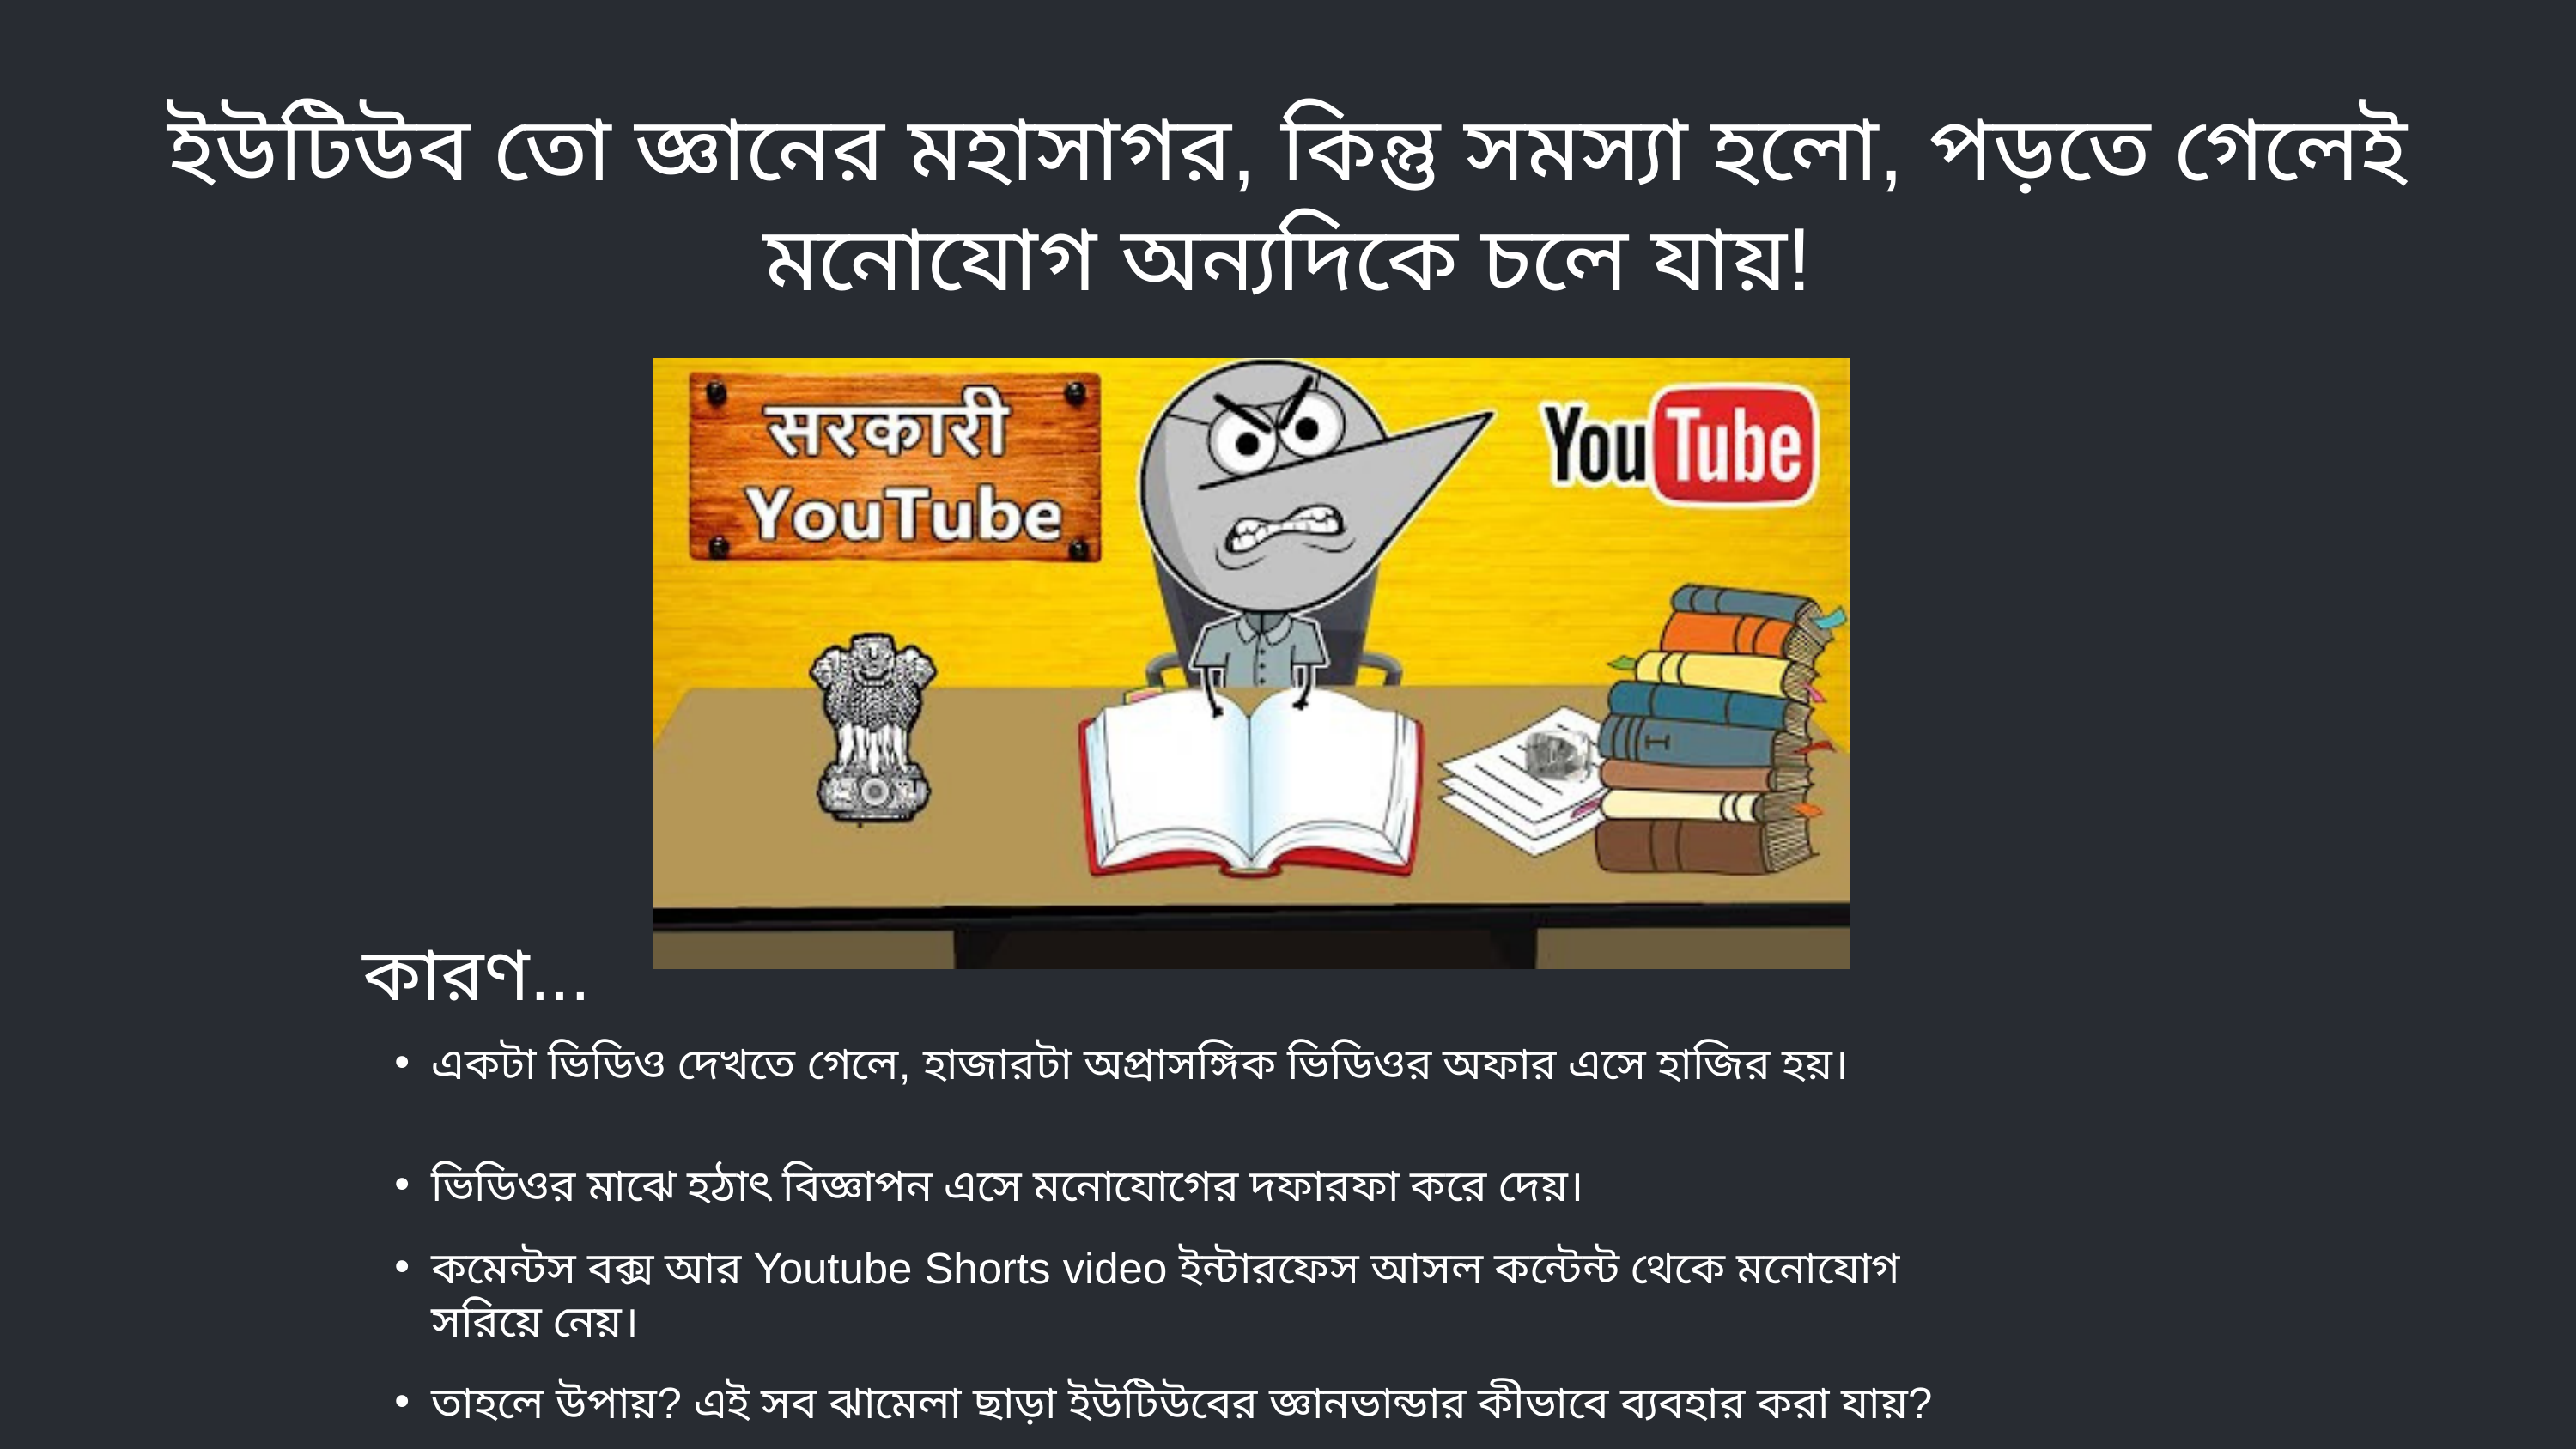

ইউটিউব তো জ্ঞানের মহাসাগর, কিন্তু সমস্যা হলো, পড়তে গেলেই মনোযোগ অন্যদিকে চলে যায়!

কারণ...

একটা ভিডিও দেখতে গেলে, হাজারটা অপ্রাসঙ্গিক ভিডিওর অফার এসে হাজির হয়।
ভিডিওর মাঝে হঠাৎ বিজ্ঞাপন এসে মনোযোগের দফারফা করে দেয়।
কমেন্টস বক্স আর Youtube Shorts video ইন্টারফেস আসল কন্টেন্ট থেকে মনোযোগ সরিয়ে নেয়।
তাহলে উপায়? এই সব ঝামেলা ছাড়া ইউটিউবের জ্ঞানভান্ডার কীভাবে ব্যবহার করা যায়?